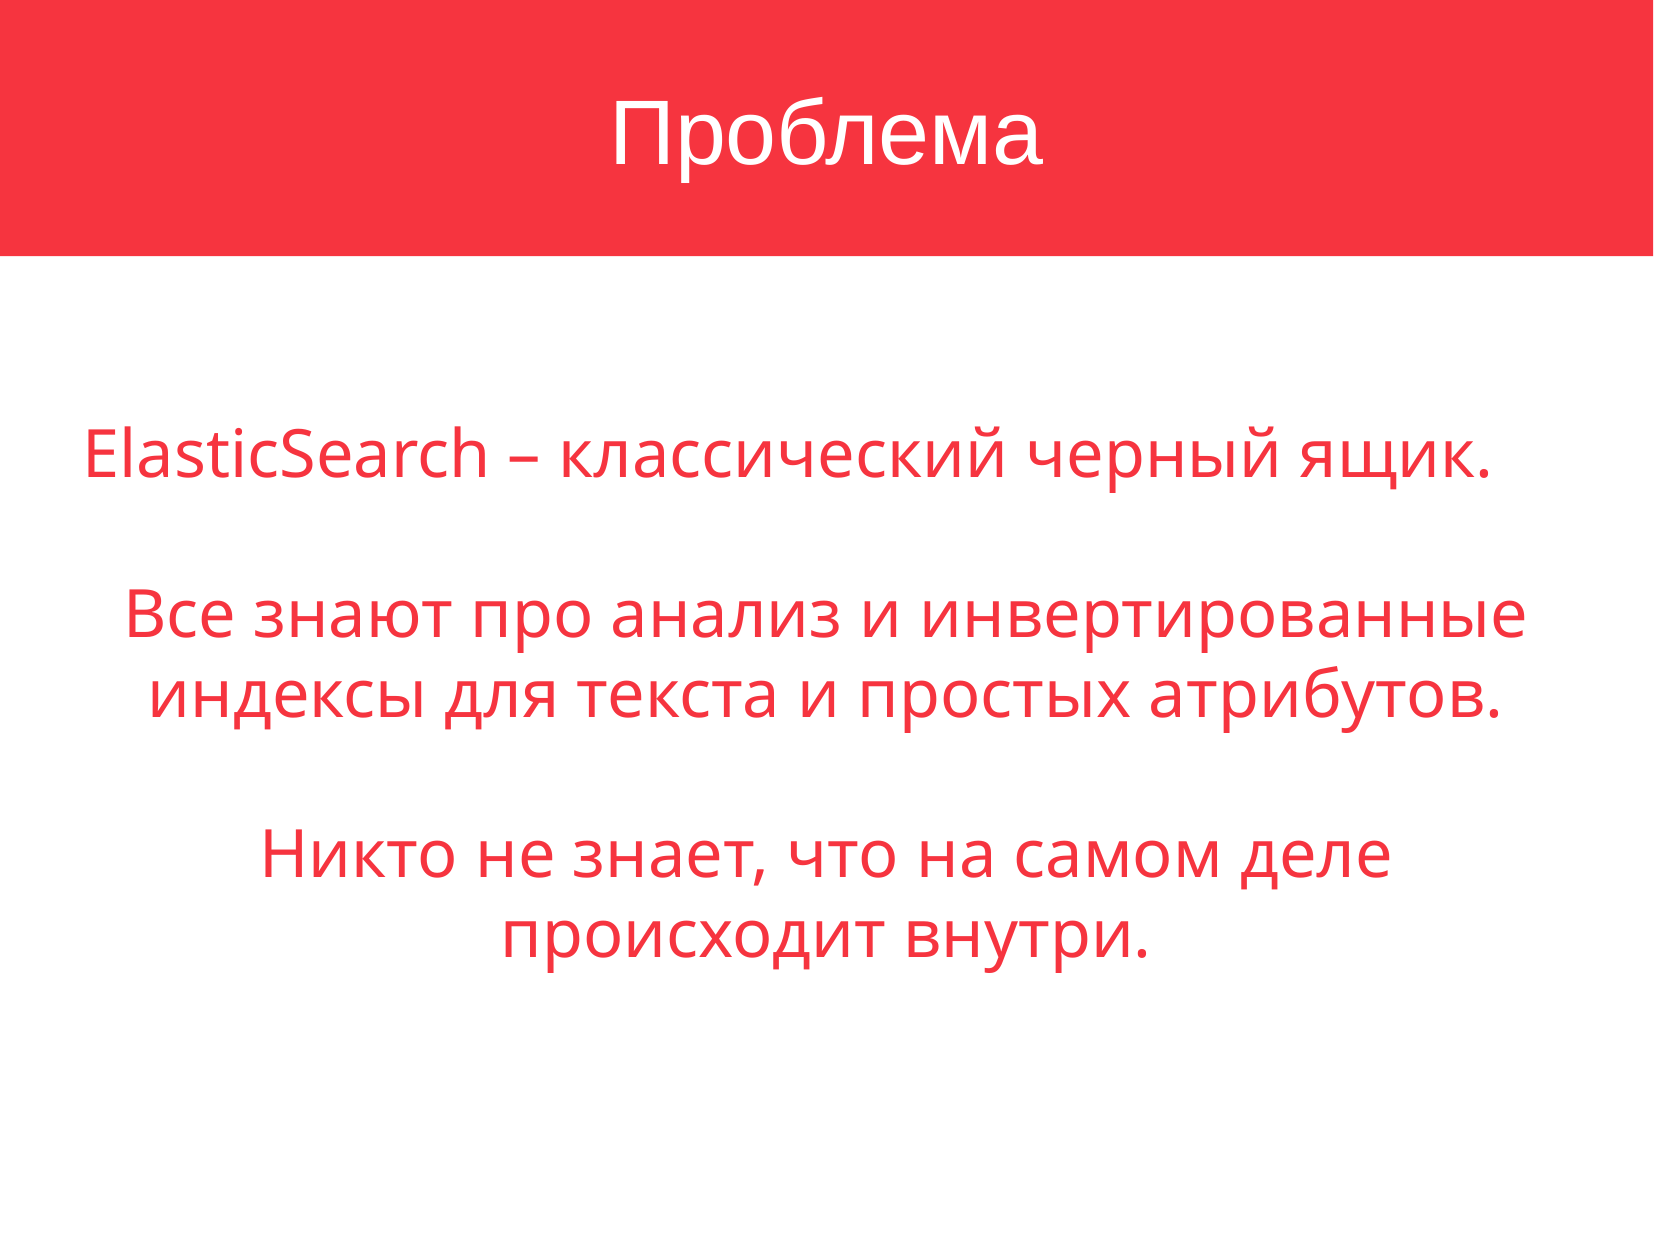

Проблема
ElasticSearch – классический черный ящик.

Все знают про анализ и инвертированные индексы для текста и простых атрибутов.

Никто не знает, что на самом деле происходит внутри.